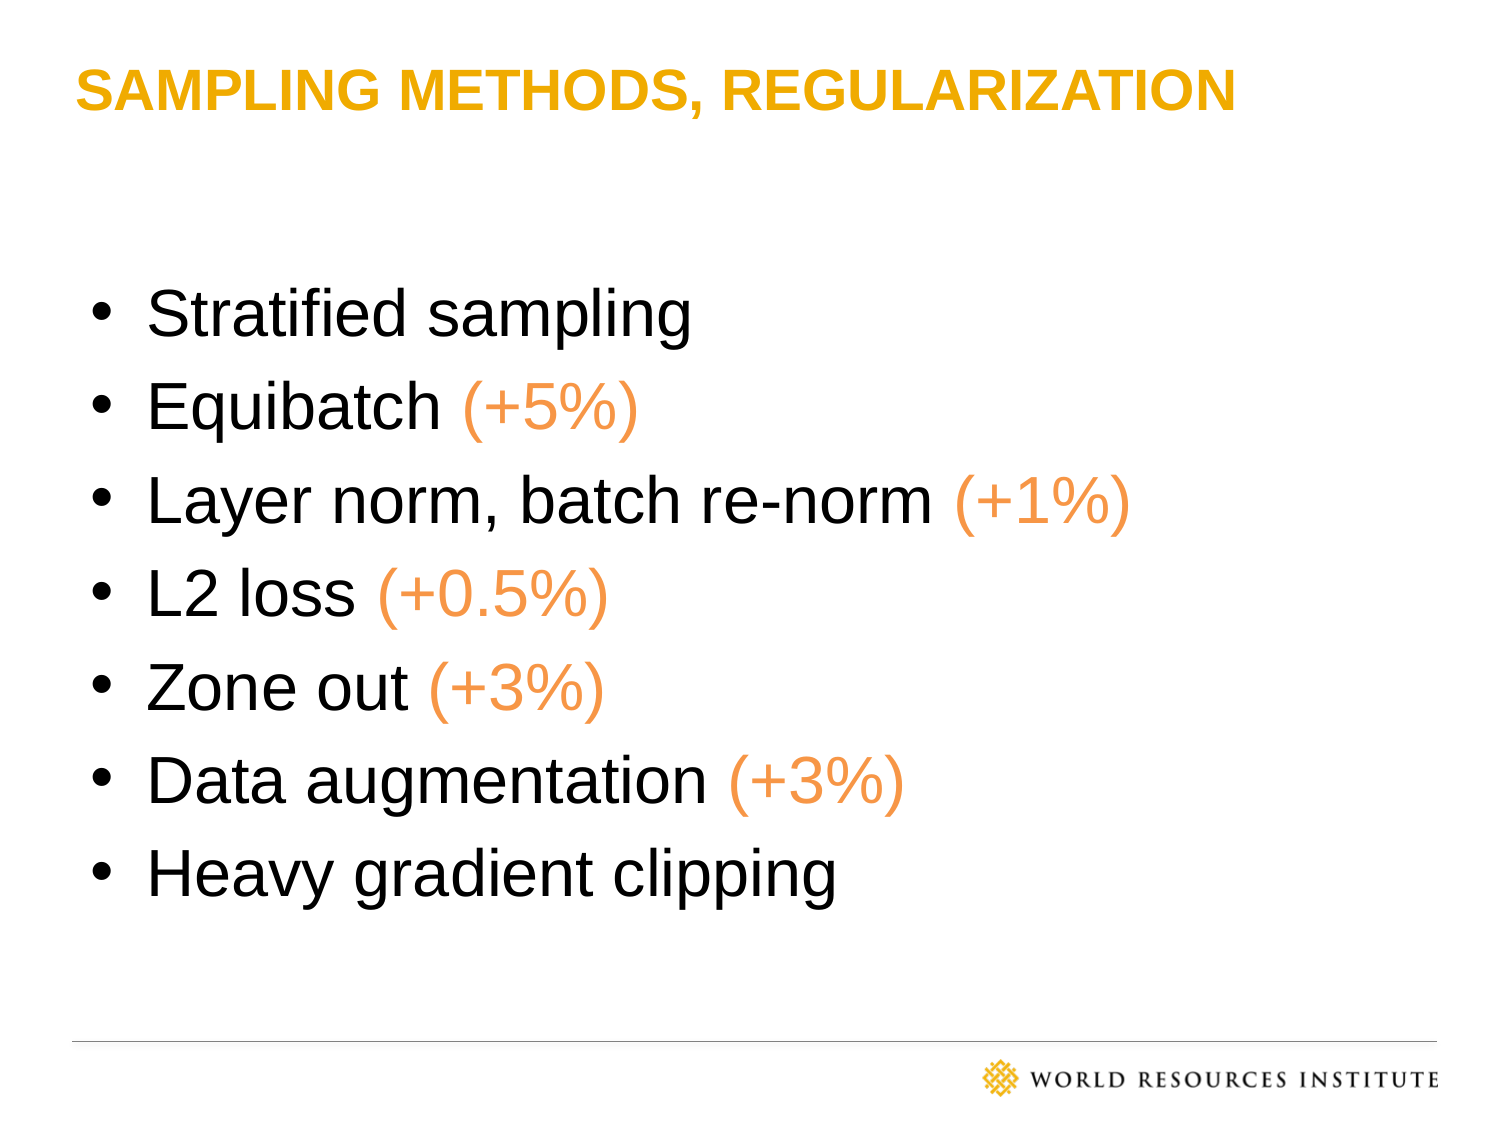

# Sampling methods, Regularization
Stratified sampling
Equibatch (+5%)
Layer norm, batch re-norm (+1%)
L2 loss (+0.5%)
Zone out (+3%)
Data augmentation (+3%)
Heavy gradient clipping